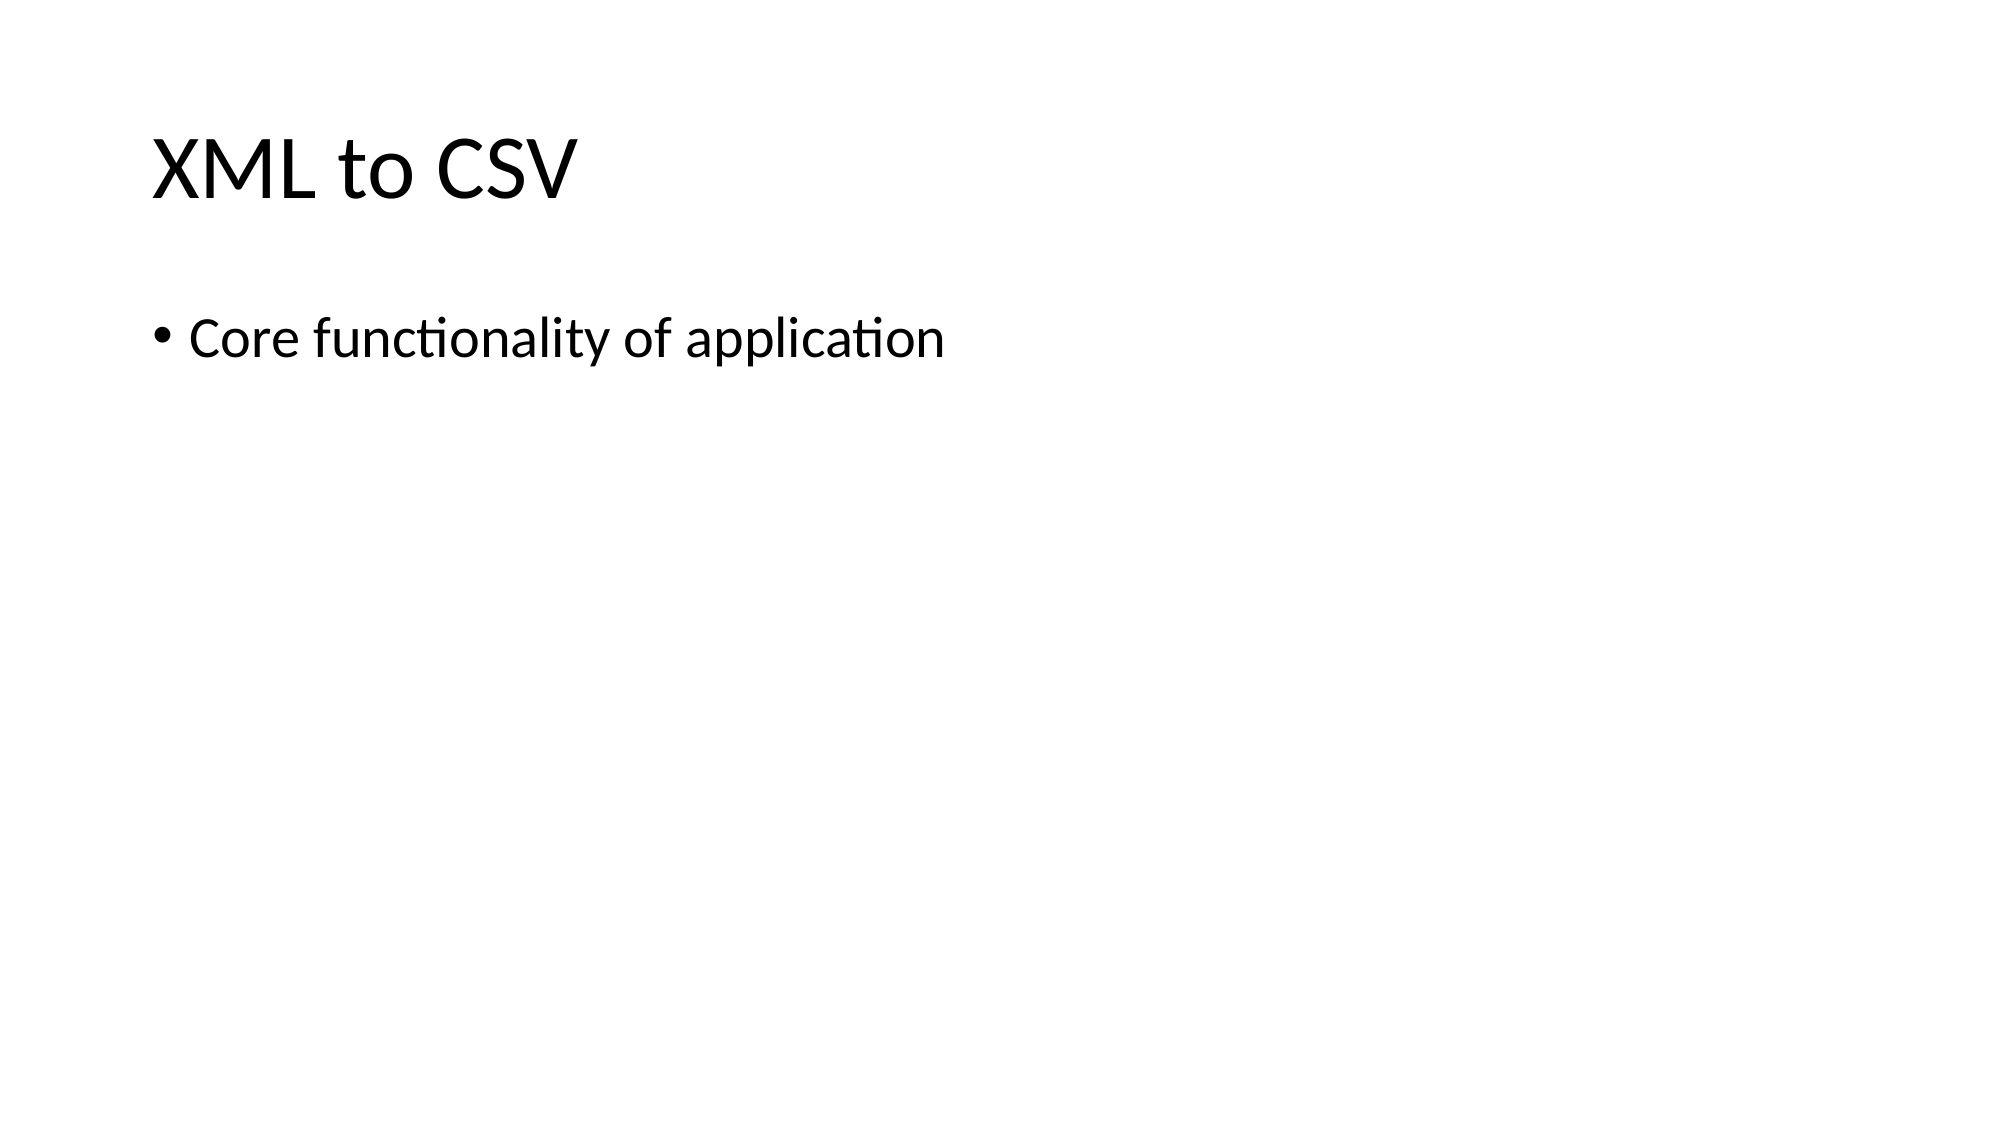

# XML to CSV
Core functionality of application